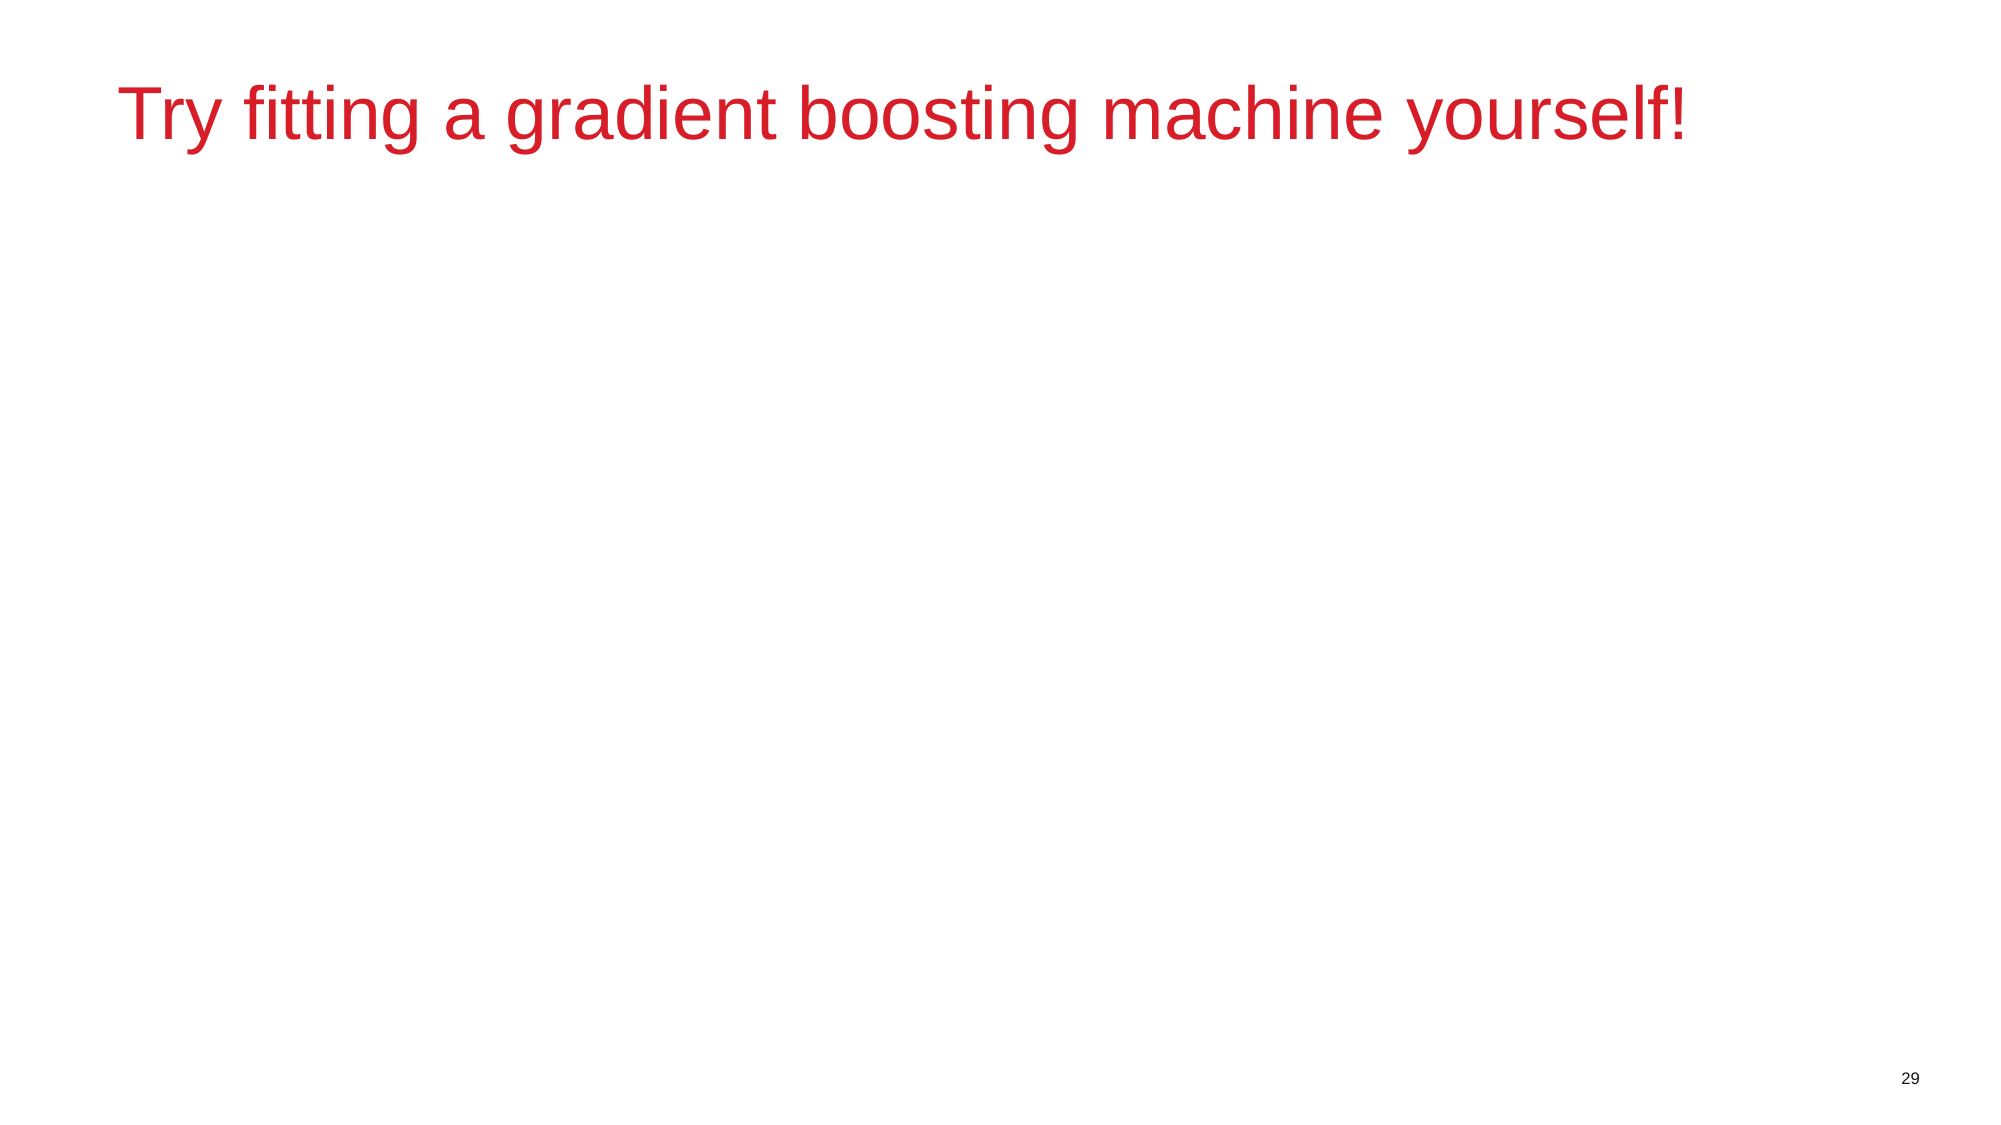

Try fitting a gradient boosting machine yourself!
29